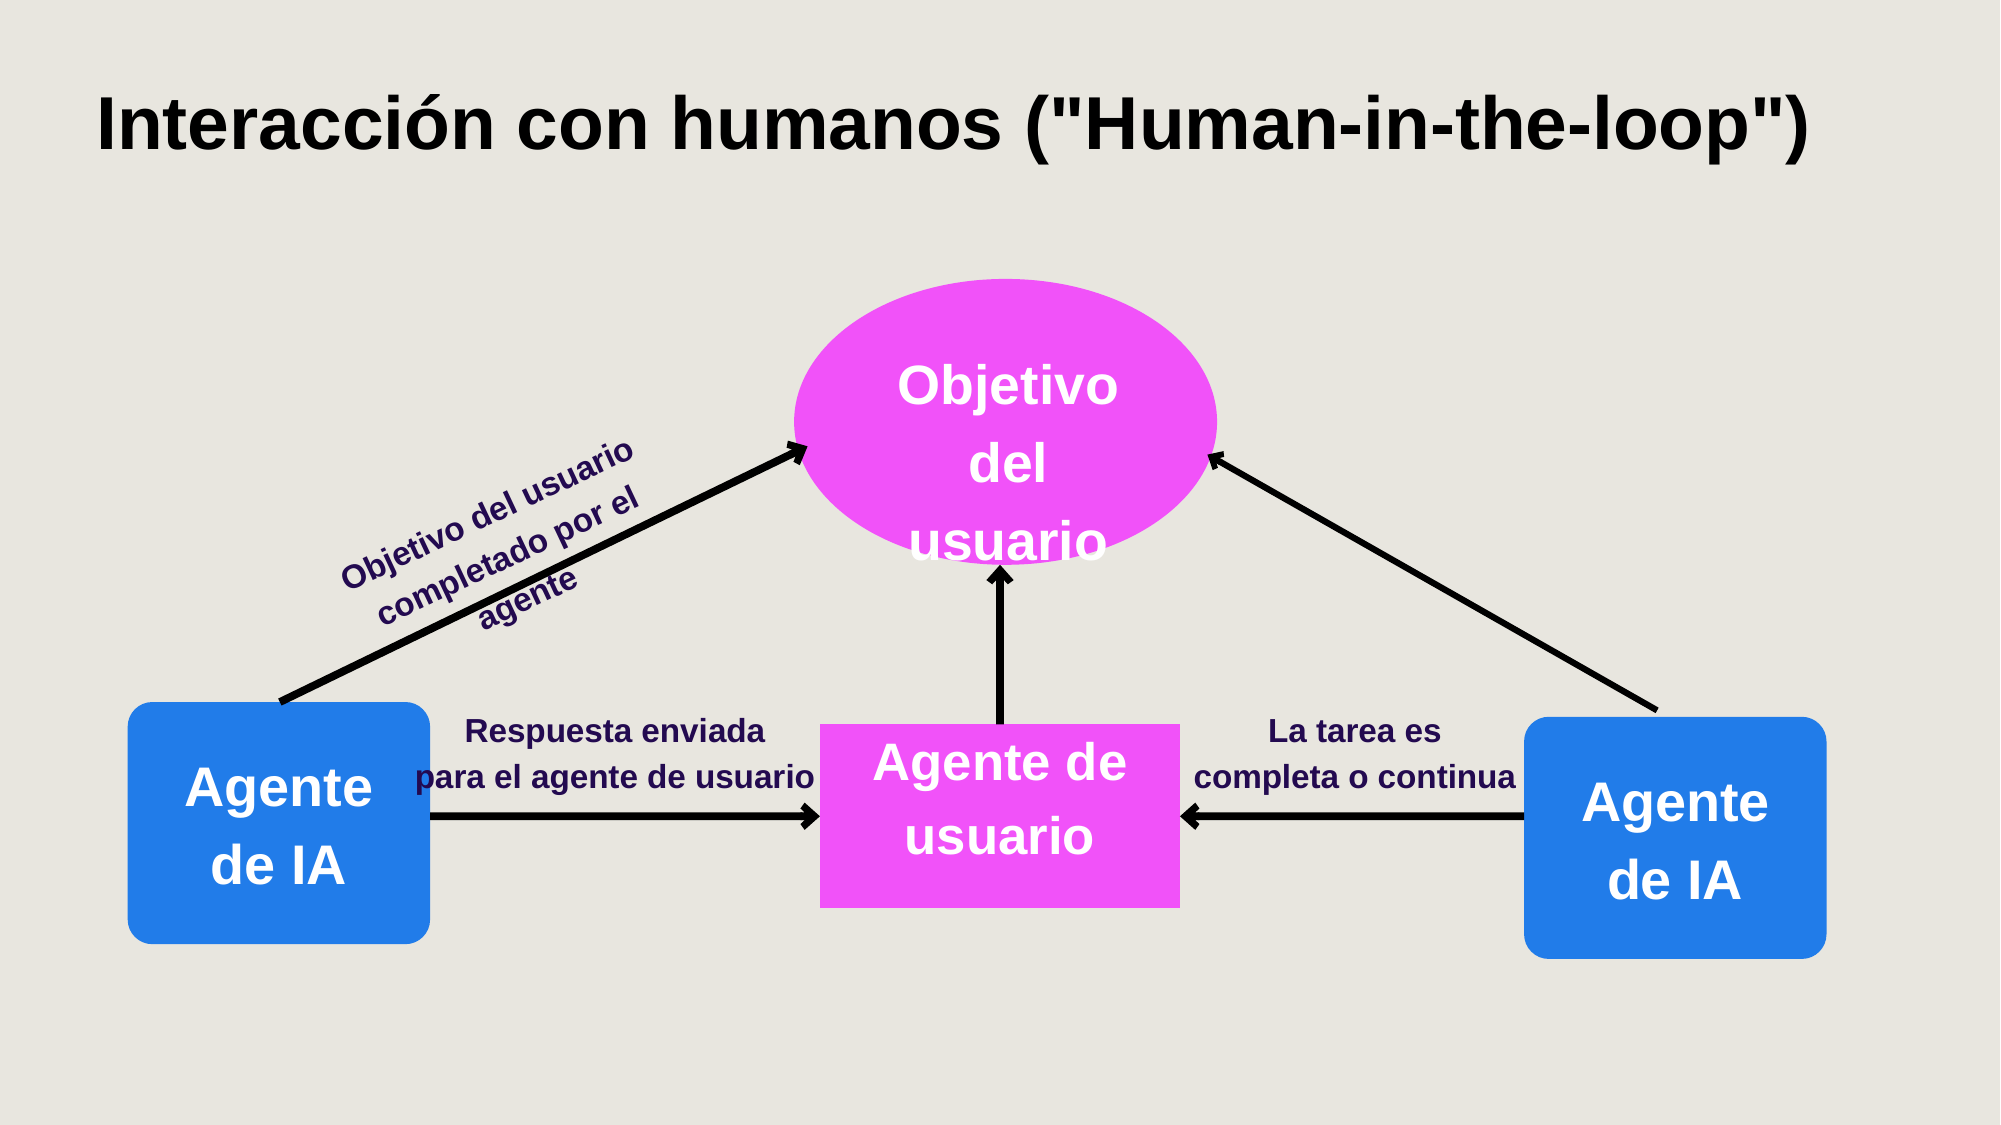

# Interacción con humanos ("Human-in-the-loop")

Objetivo del usuario

Objetivo del usuario completado por el agente

Agente
de IA

Agente
de IA
Respuesta enviada
para el agente de usuario
La tarea es
completa o continua

Agente de usuario